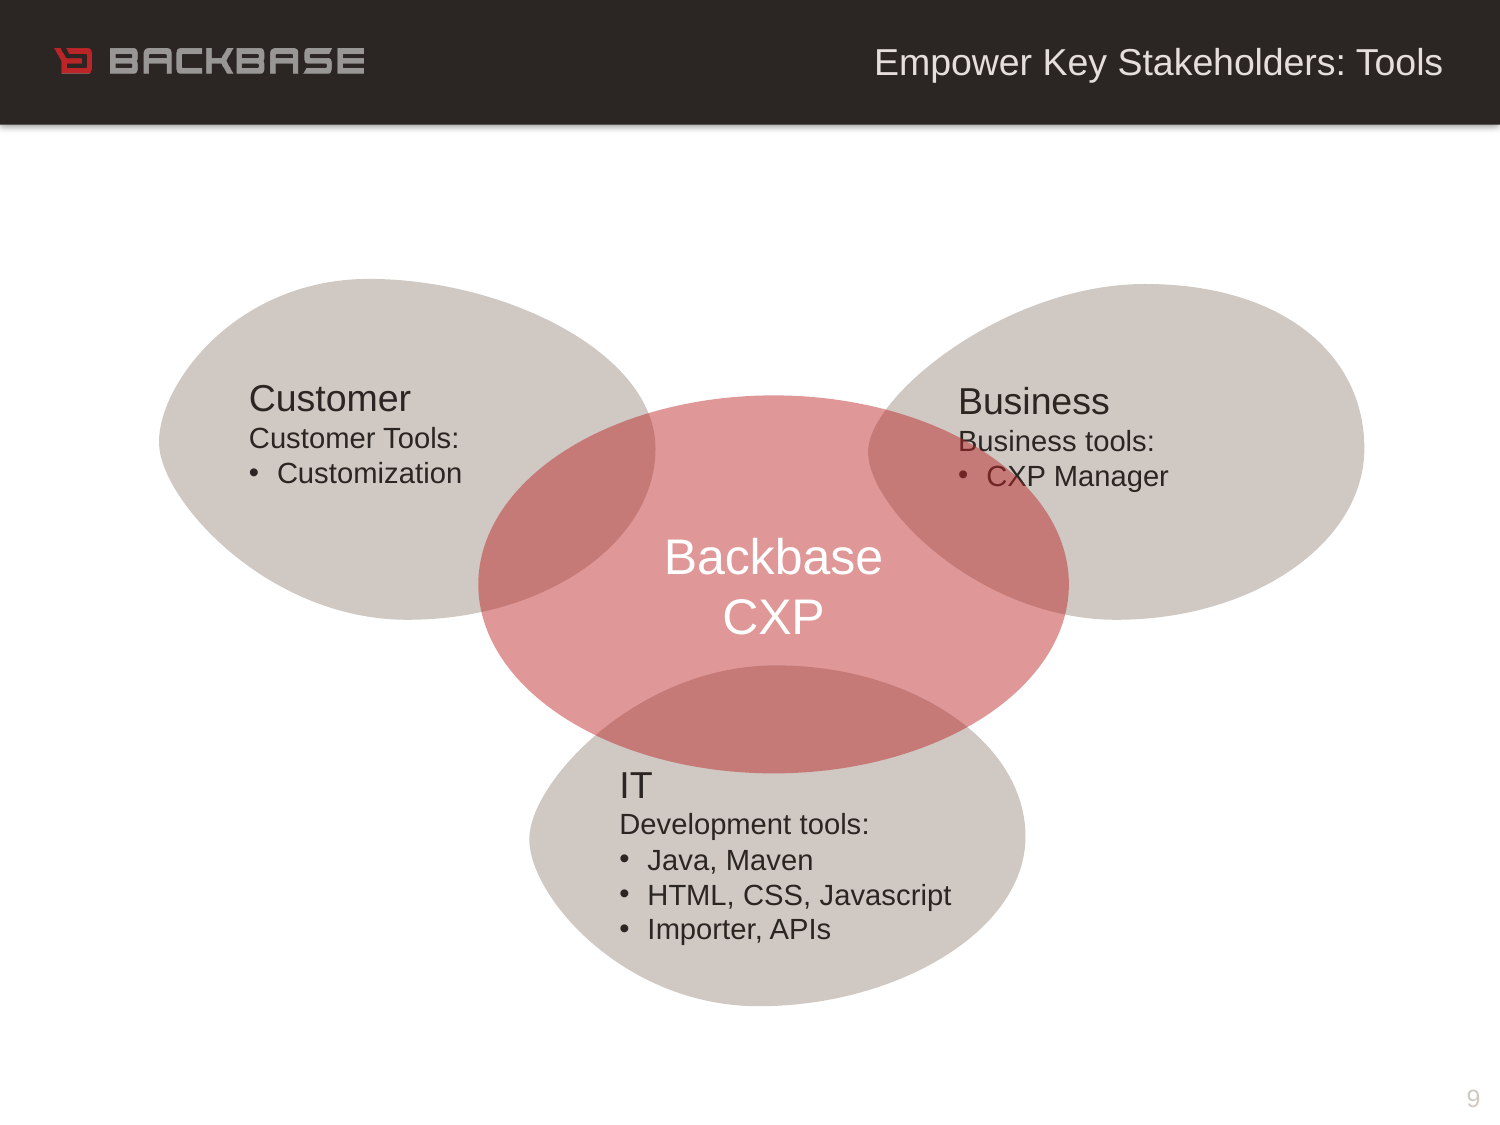

Empower Key Stakeholders: Tools
Customer
Customer Tools:
Customization

Business
Business tools:
CXP Manager

Backbase
CXP

IT
Development tools:
Java, Maven
HTML, CSS, Javascript
Importer, APIs
9